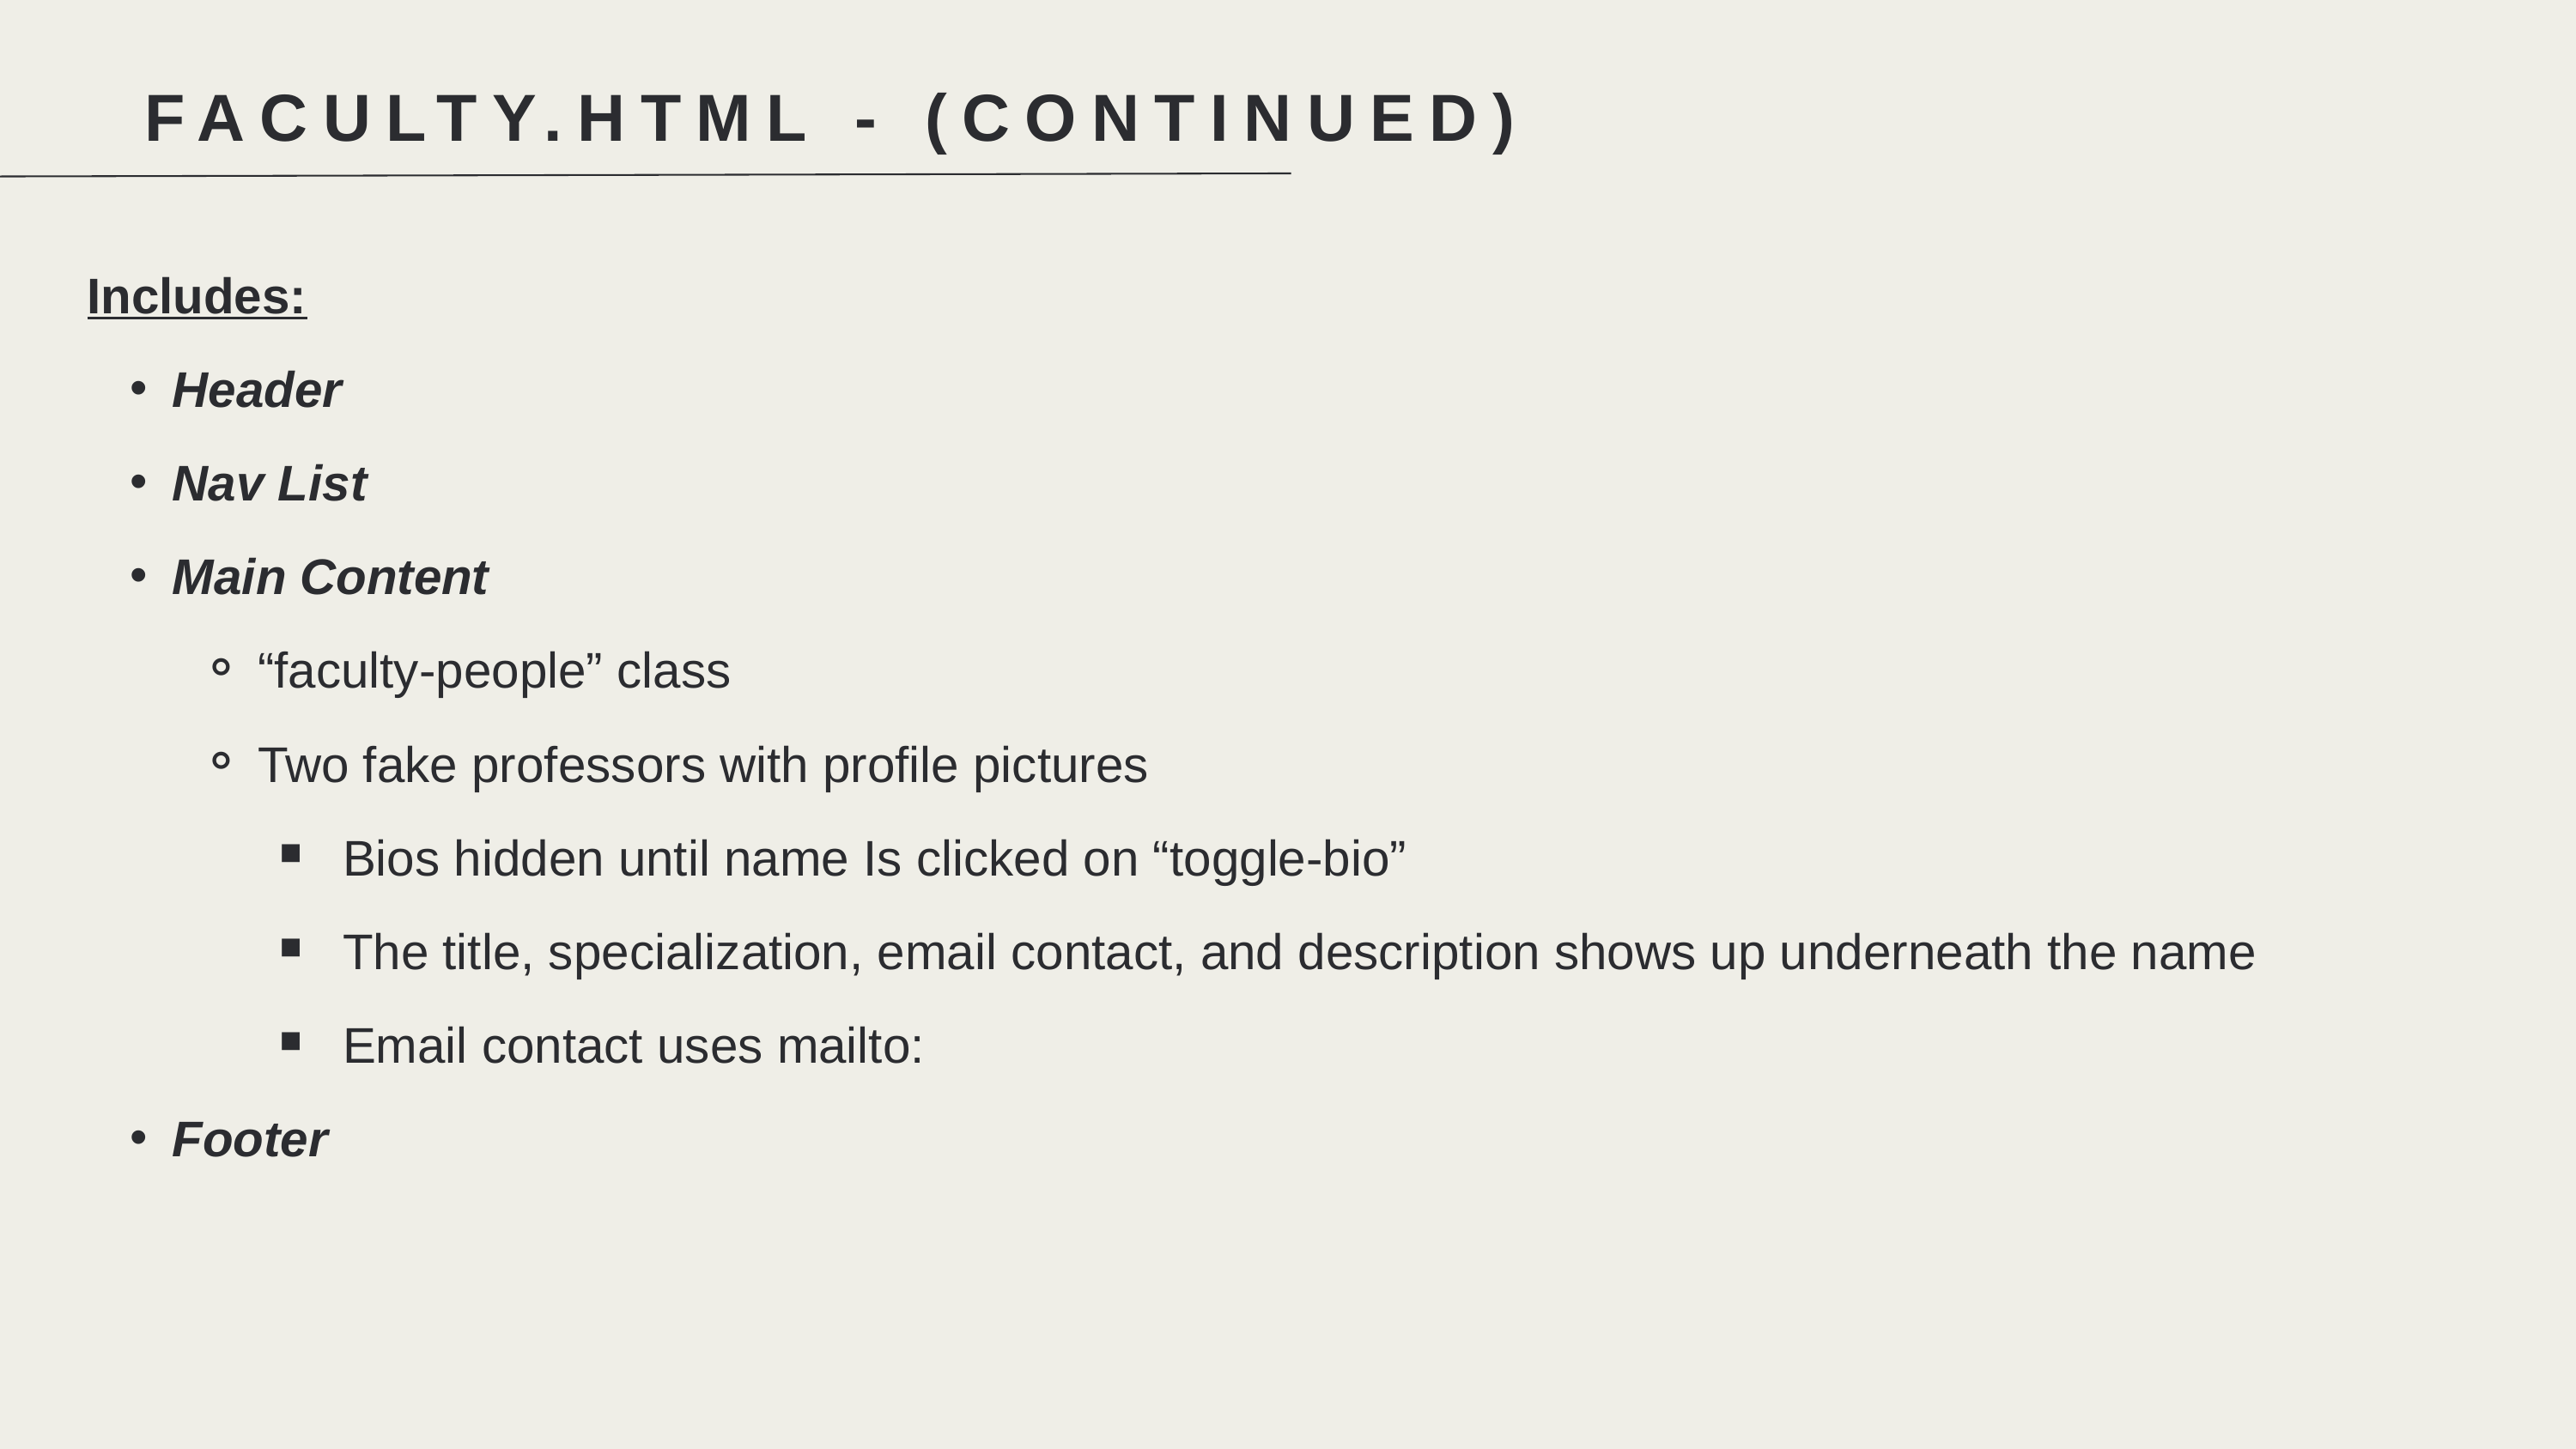

FACULTY.HTML - (CONTINUED)

Includes:
Header
Nav List
Main Content
“faculty-people” class
Two fake professors with profile pictures
Bios hidden until name Is clicked on “toggle-bio”
The title, specialization, email contact, and description shows up underneath the name
Email contact uses mailto:
Footer